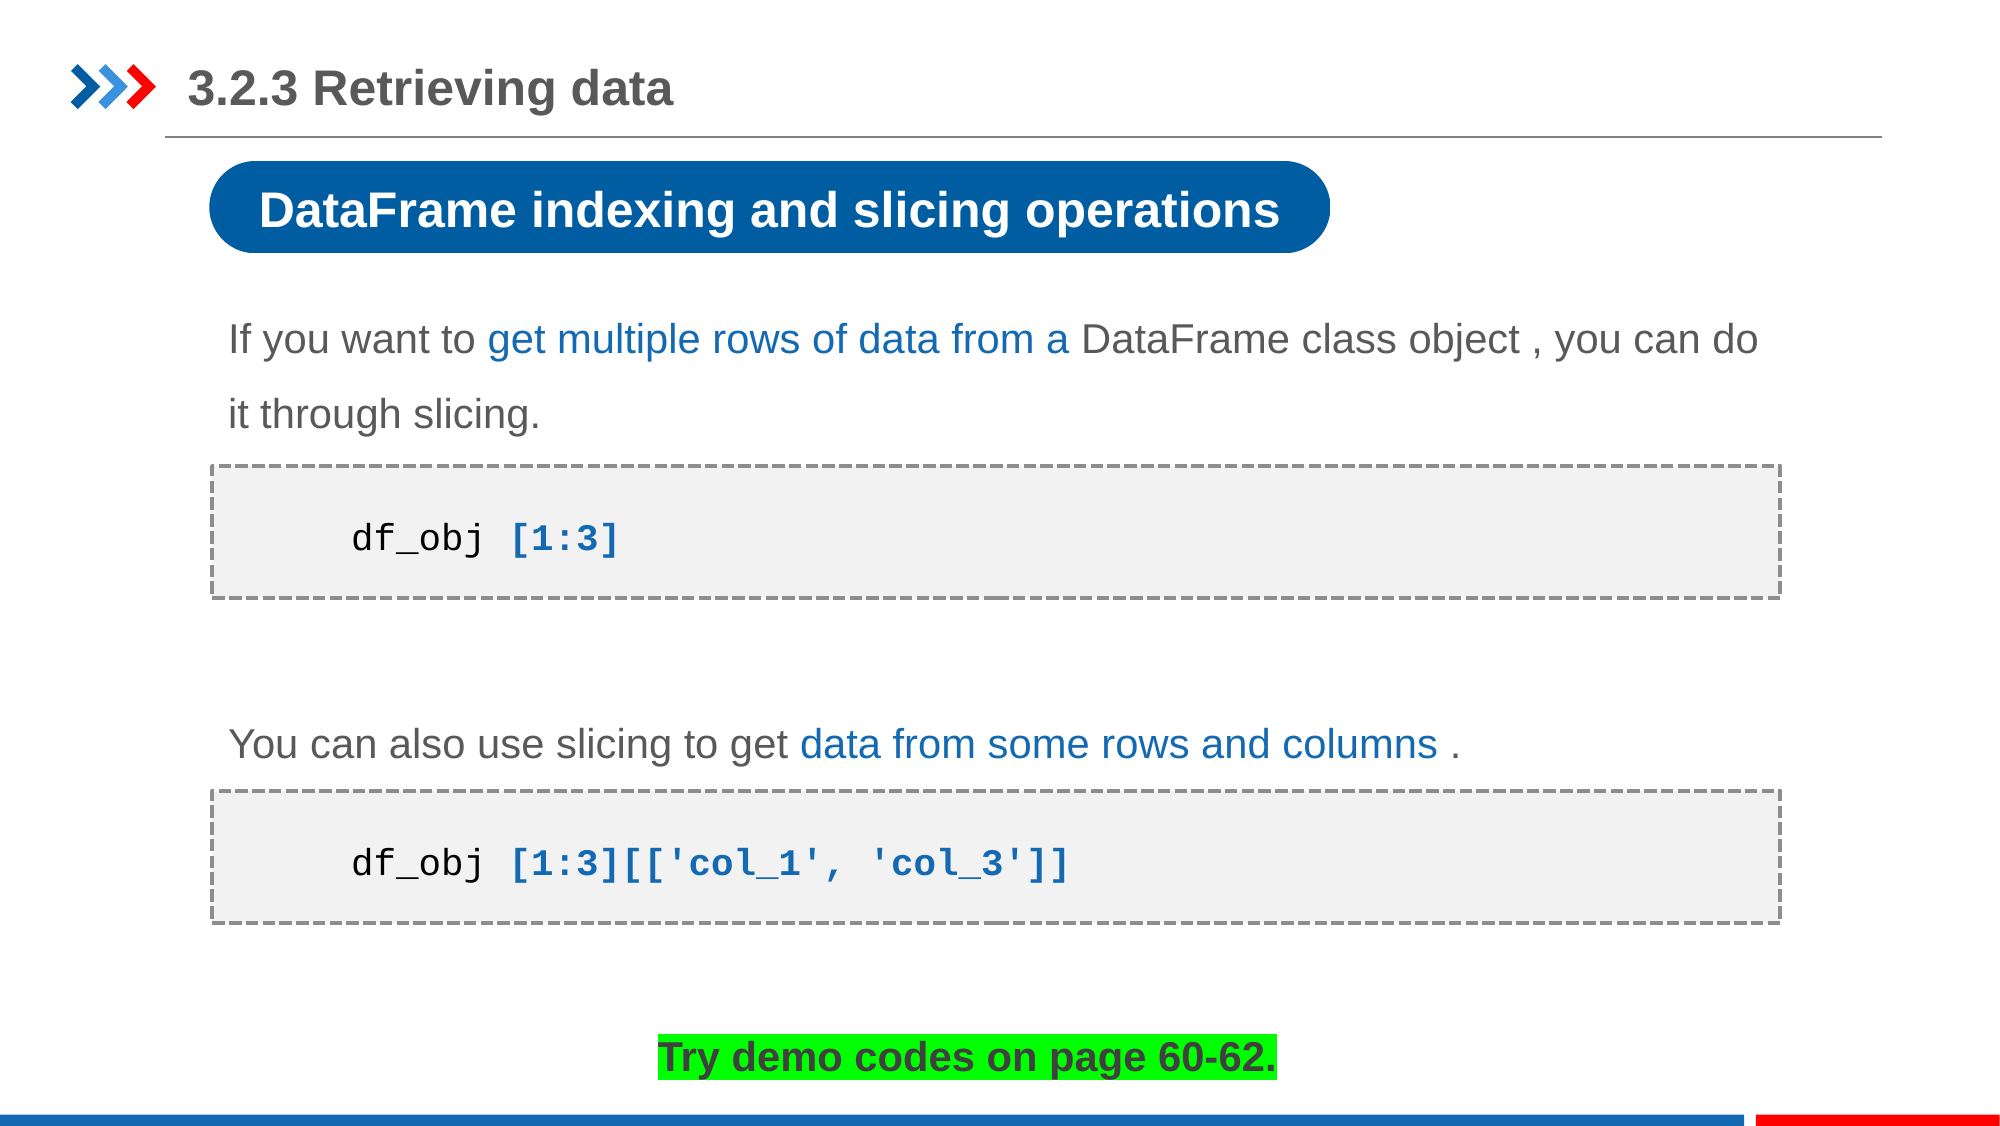

3.2.3 Retrieving data
DataFrame indexing and slicing operations
If you want to get multiple rows of data from a DataFrame class object , you can do it through slicing.

df_obj [1:3]
You can also use slicing to get data from some rows and columns .

df_obj [1:3][['col_1', 'col_3']]
Try demo codes on page 60-62.